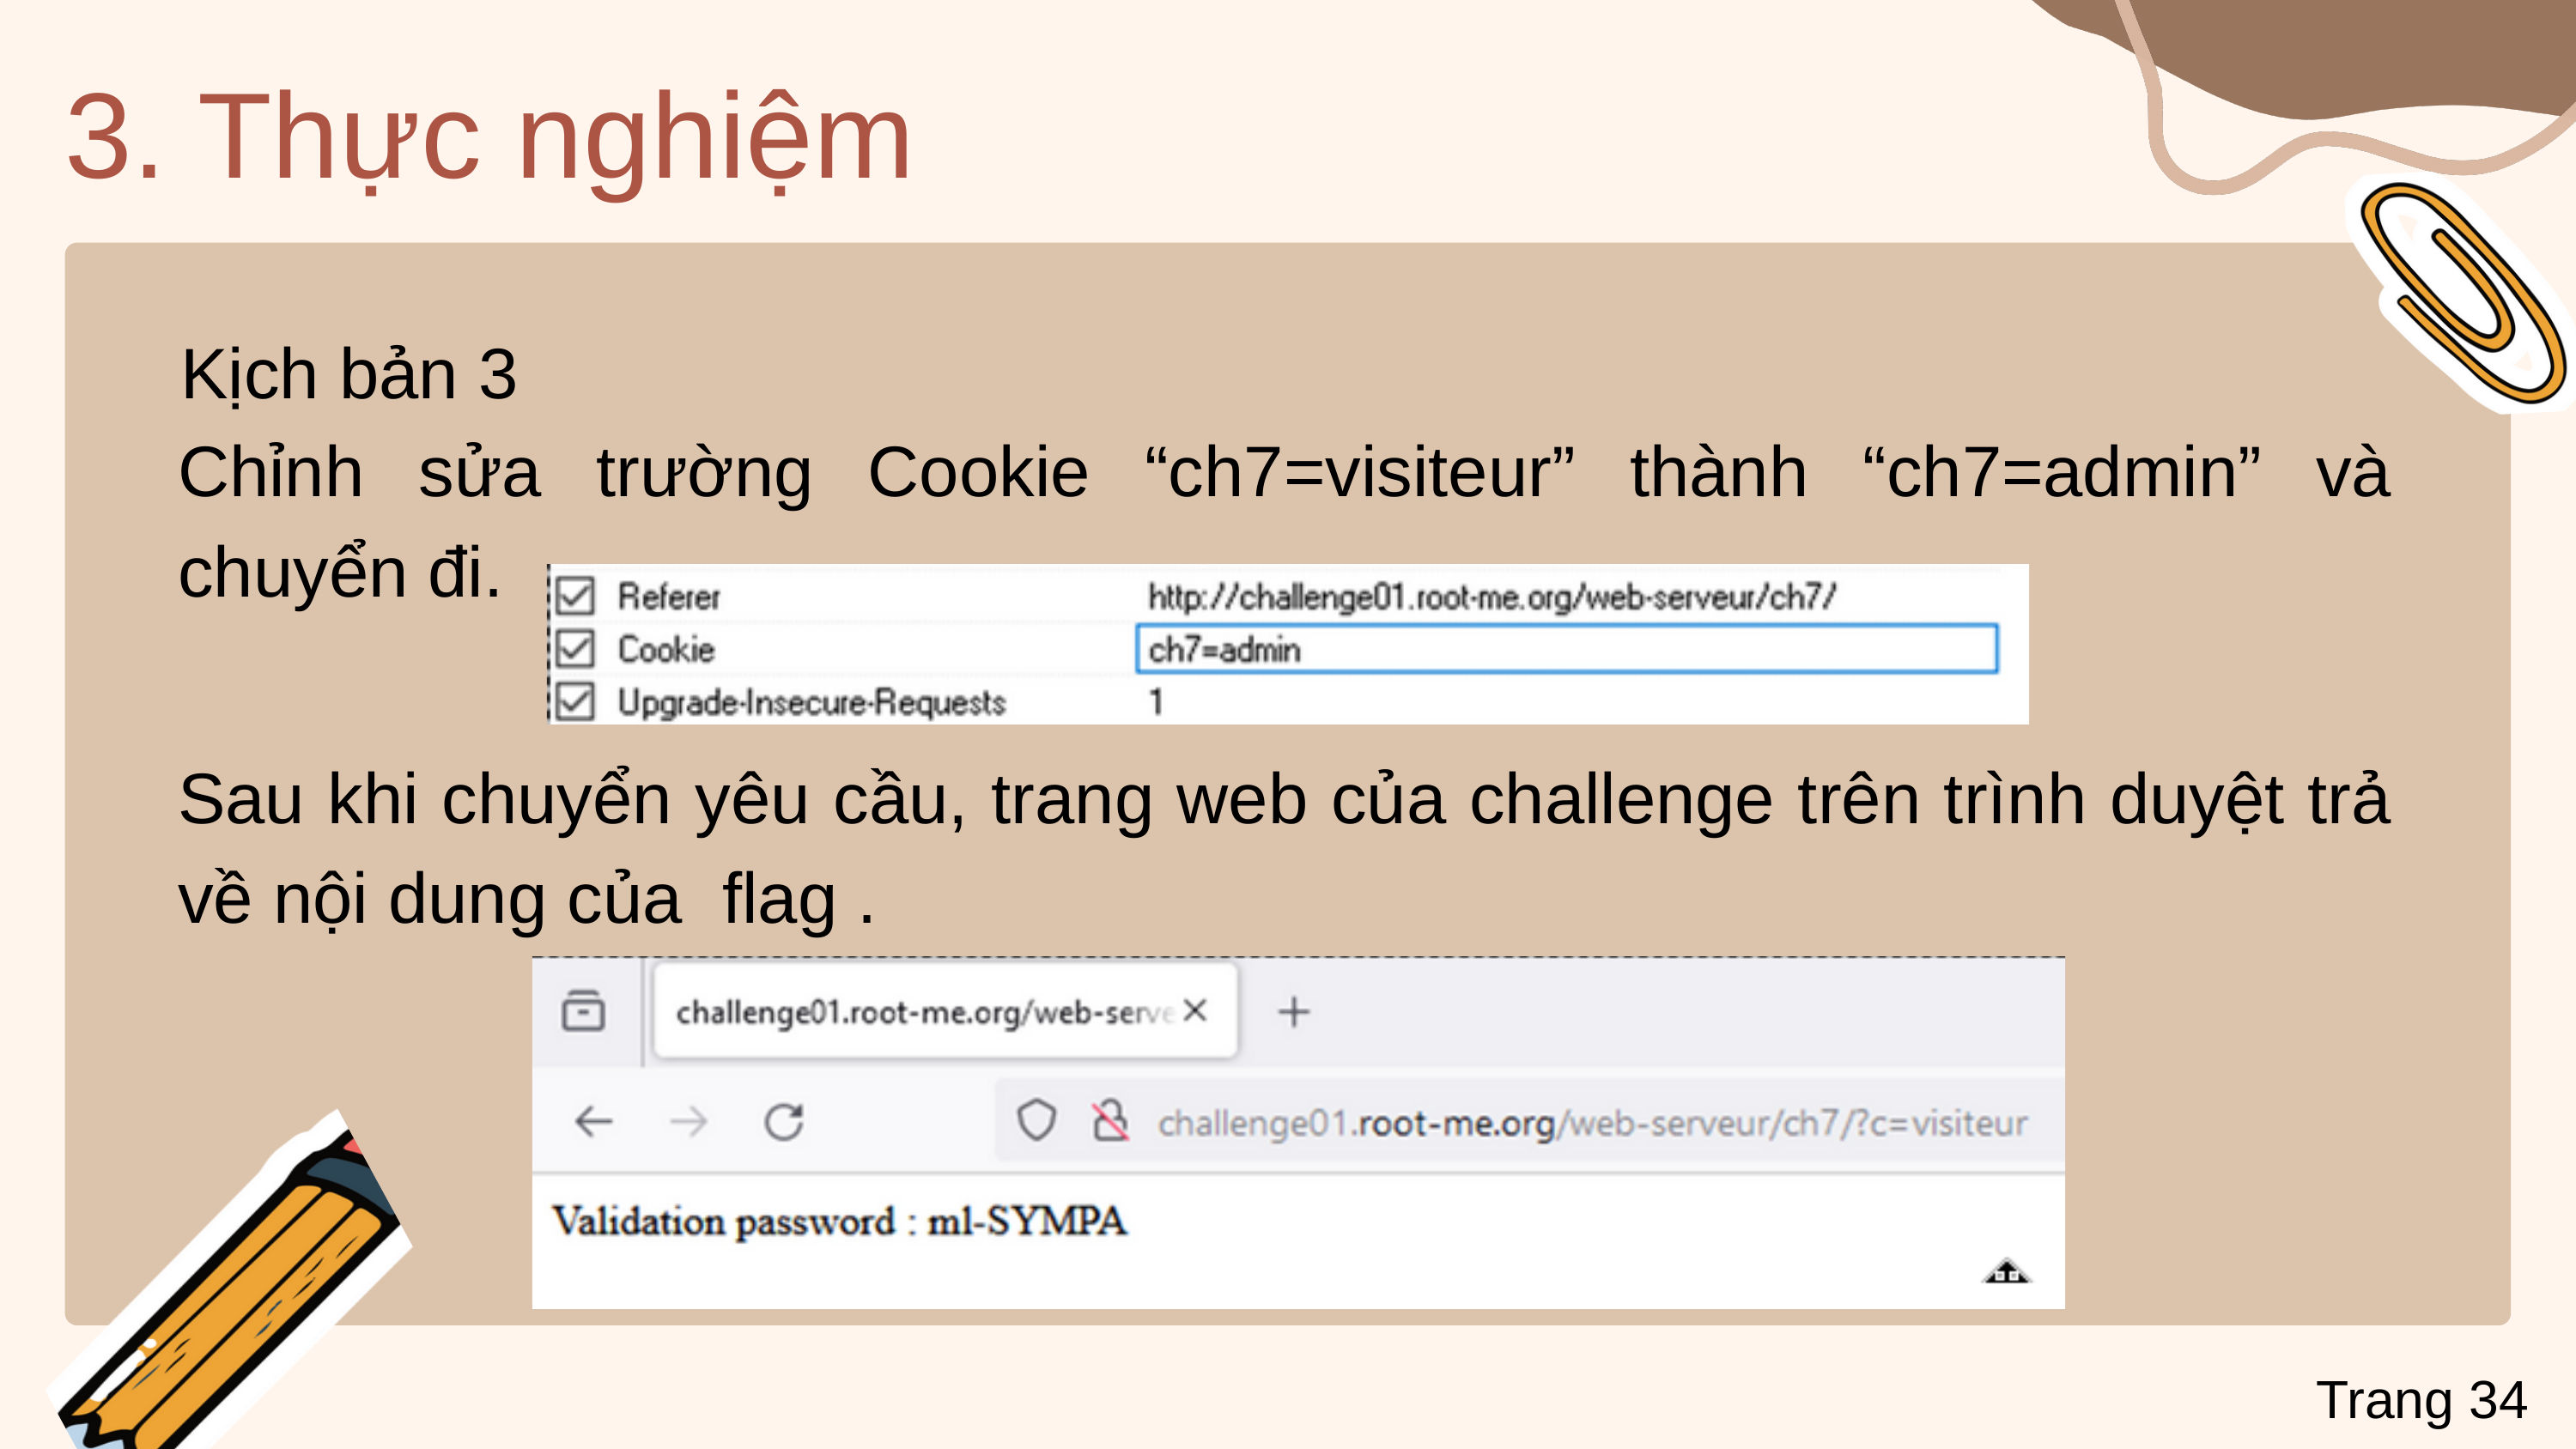

3. Thực nghiệm

Kịch bản 3
Chỉnh sửa trường Cookie “ch7=visiteur” thành “ch7=admin” và chuyển đi.

Sau khi chuyển yêu cầu, trang web của challenge trên trình duyệt trả về nội dung của  flag .

Trang 34